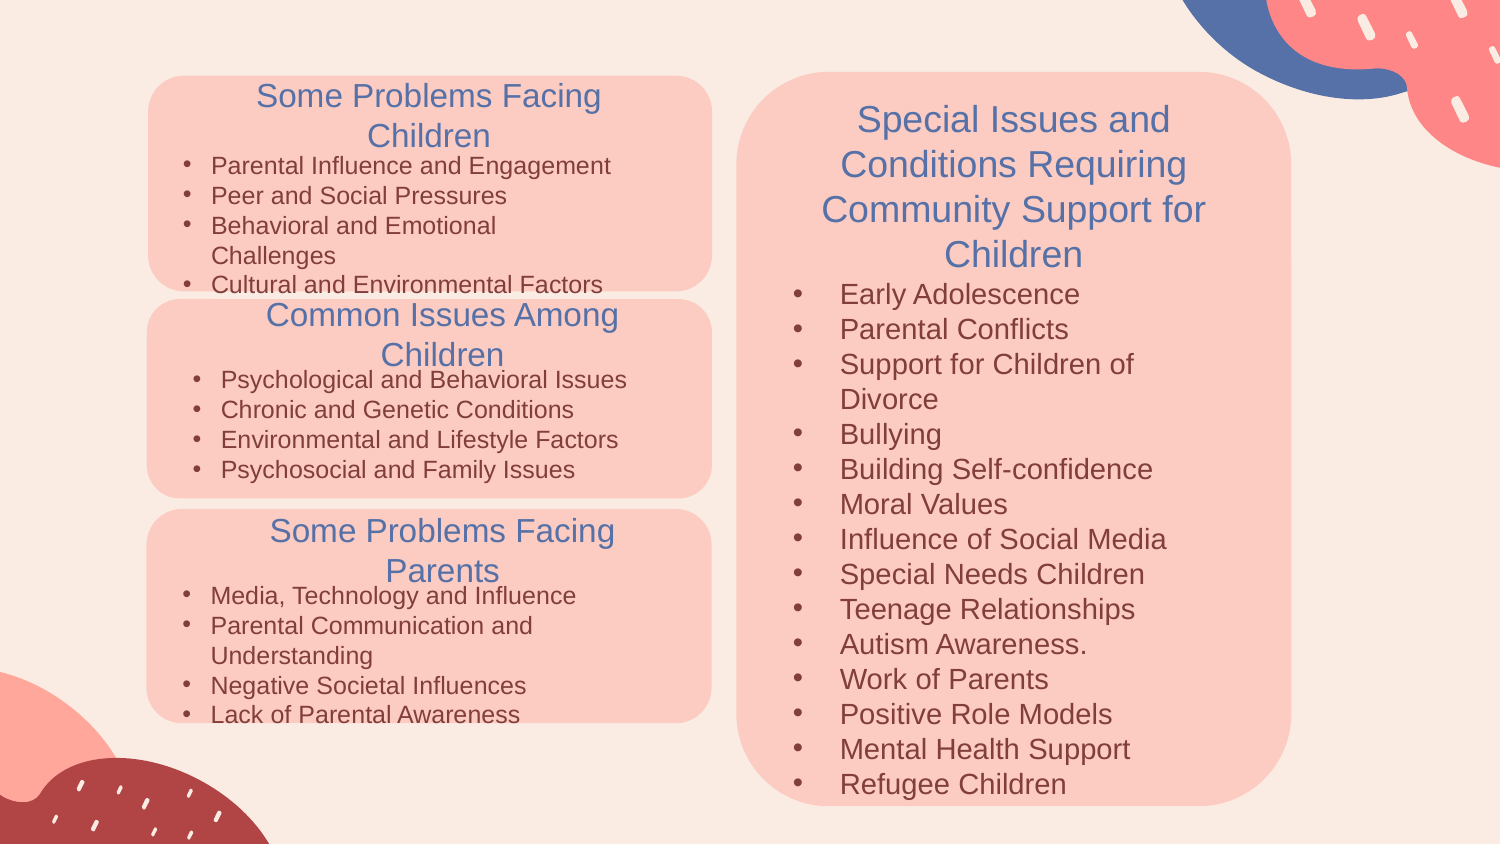

Some Problems Facing Children
Special Issues and Conditions Requiring Community Support for Children
Parental Influence and Engagement
Peer and Social Pressures
Behavioral and Emotional Challenges
Cultural and Environmental Factors
Early Adolescence
Parental Conflicts
Support for Children of Divorce
Bullying
Building Self-confidence
Moral Values
Influence of Social Media
Special Needs Children
Teenage Relationships
Autism Awareness.
Work of Parents
Positive Role Models
Mental Health Support
Refugee Children

Common Issues Among Children
Psychological and Behavioral Issues
Chronic and Genetic Conditions
Environmental and Lifestyle Factors
Psychosocial and Family Issues
Some Problems Facing Parents

Media, Technology and Influence
Parental Communication and Understanding
Negative Societal Influences
Lack of Parental Awareness